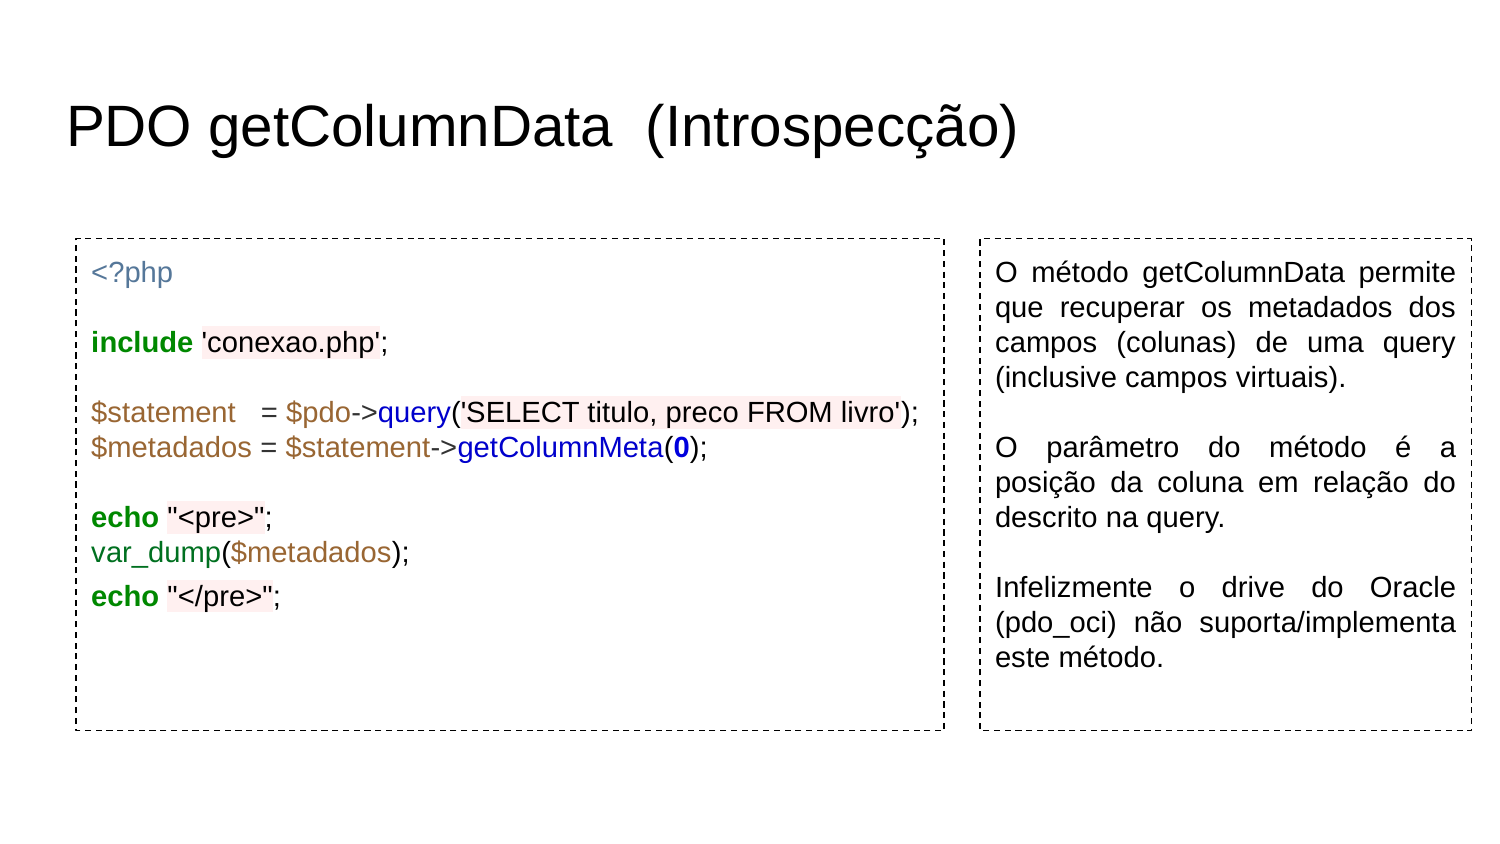

# PDO getColumnData  (Introspecção)
<?php

include 'conexao.php';

$statement   = $pdo->query('SELECT titulo, preco FROM livro');
$metadados = $statement->getColumnMeta(0);

echo "<pre>";
var_dump($metadados);
echo "</pre>";
O método getColumnData permite que recuperar os metadados dos campos (colunas) de uma query (inclusive campos virtuais).

O parâmetro do método é a posição da coluna em relação do descrito na query.

Infelizmente o drive do Oracle (pdo_oci) não suporta/implementa este método.